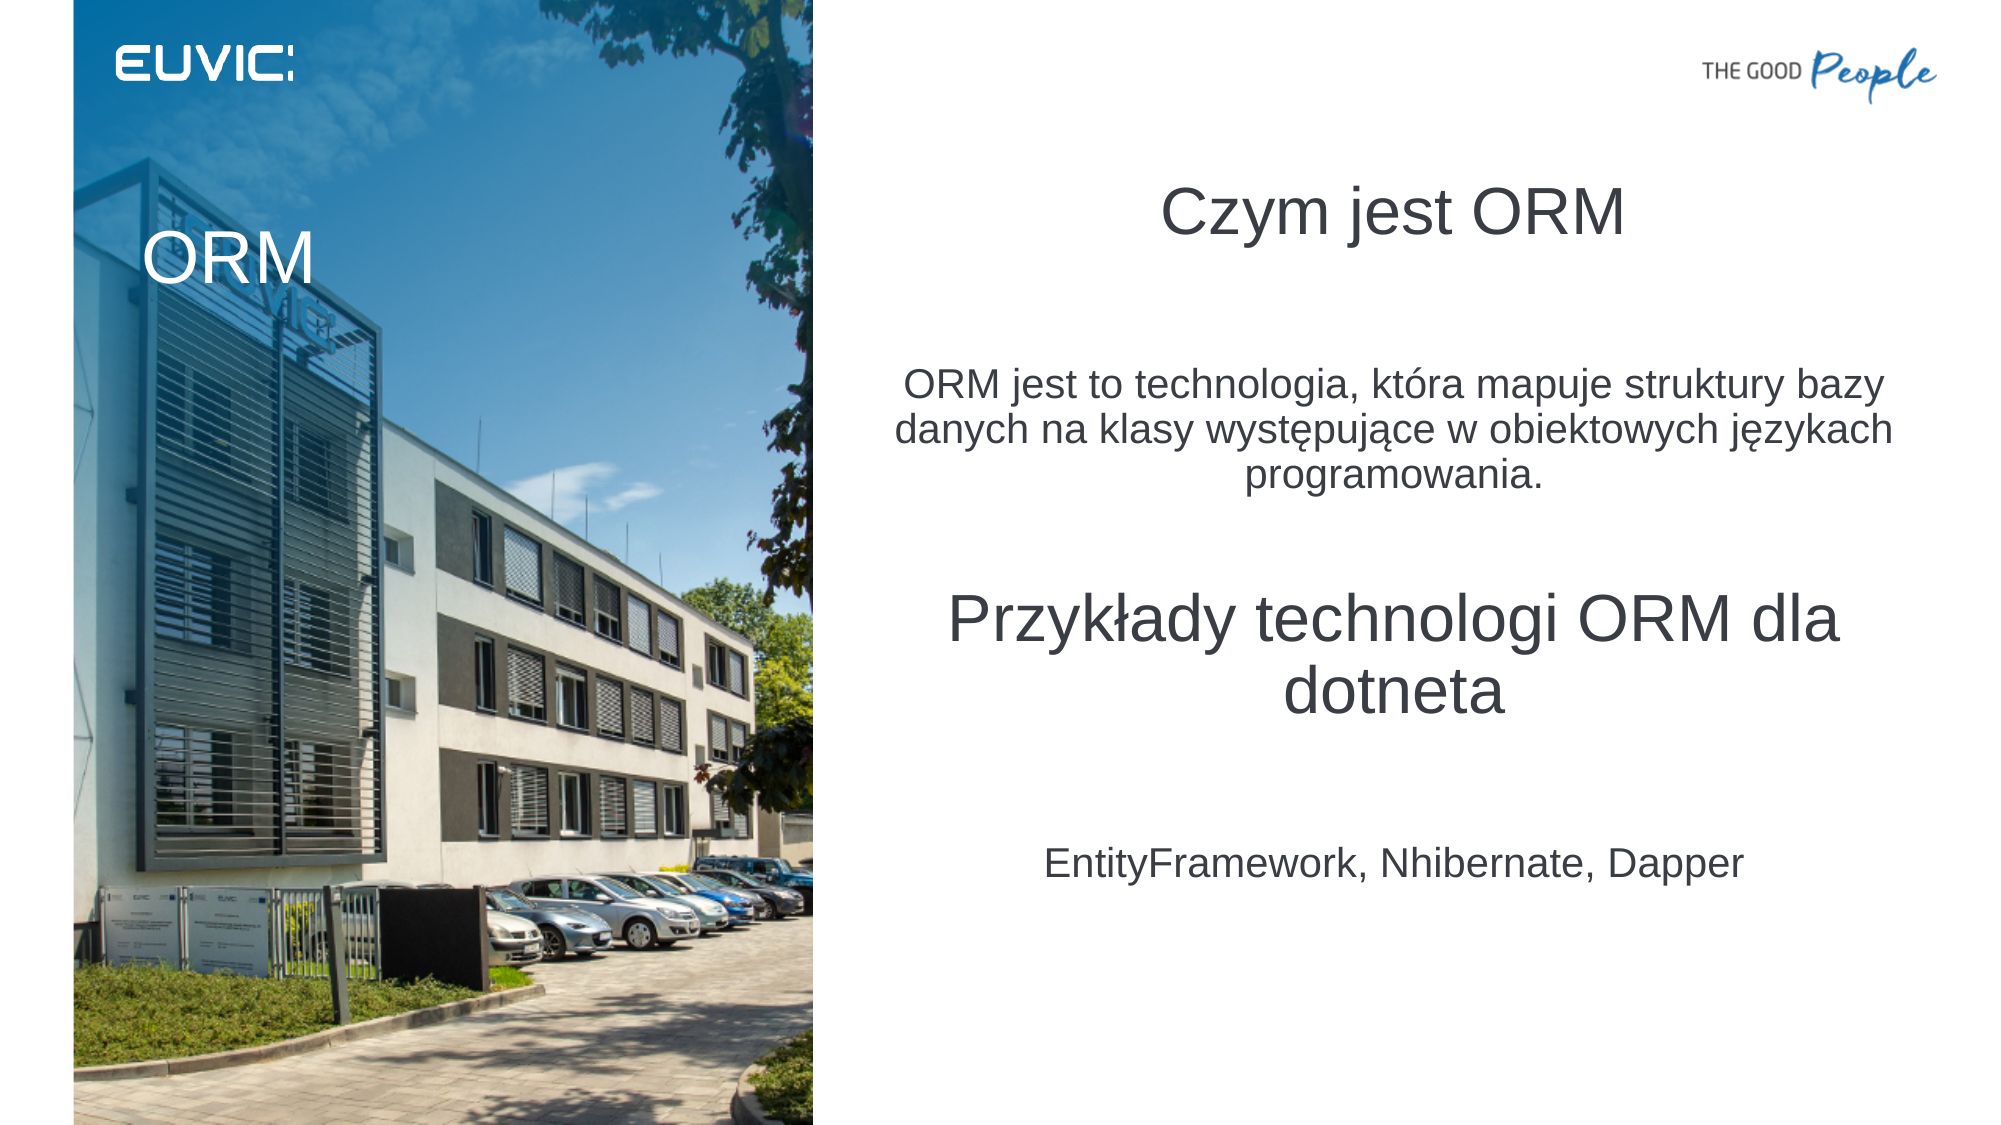

# ORM
Czym jest ORM

ORM jest to technologia, która mapuje struktury bazy danych na klasy występujące w obiektowych językach programowania.

Przykłady technologi ORM dla dotneta

EntityFramework, Nhibernate, Dapper